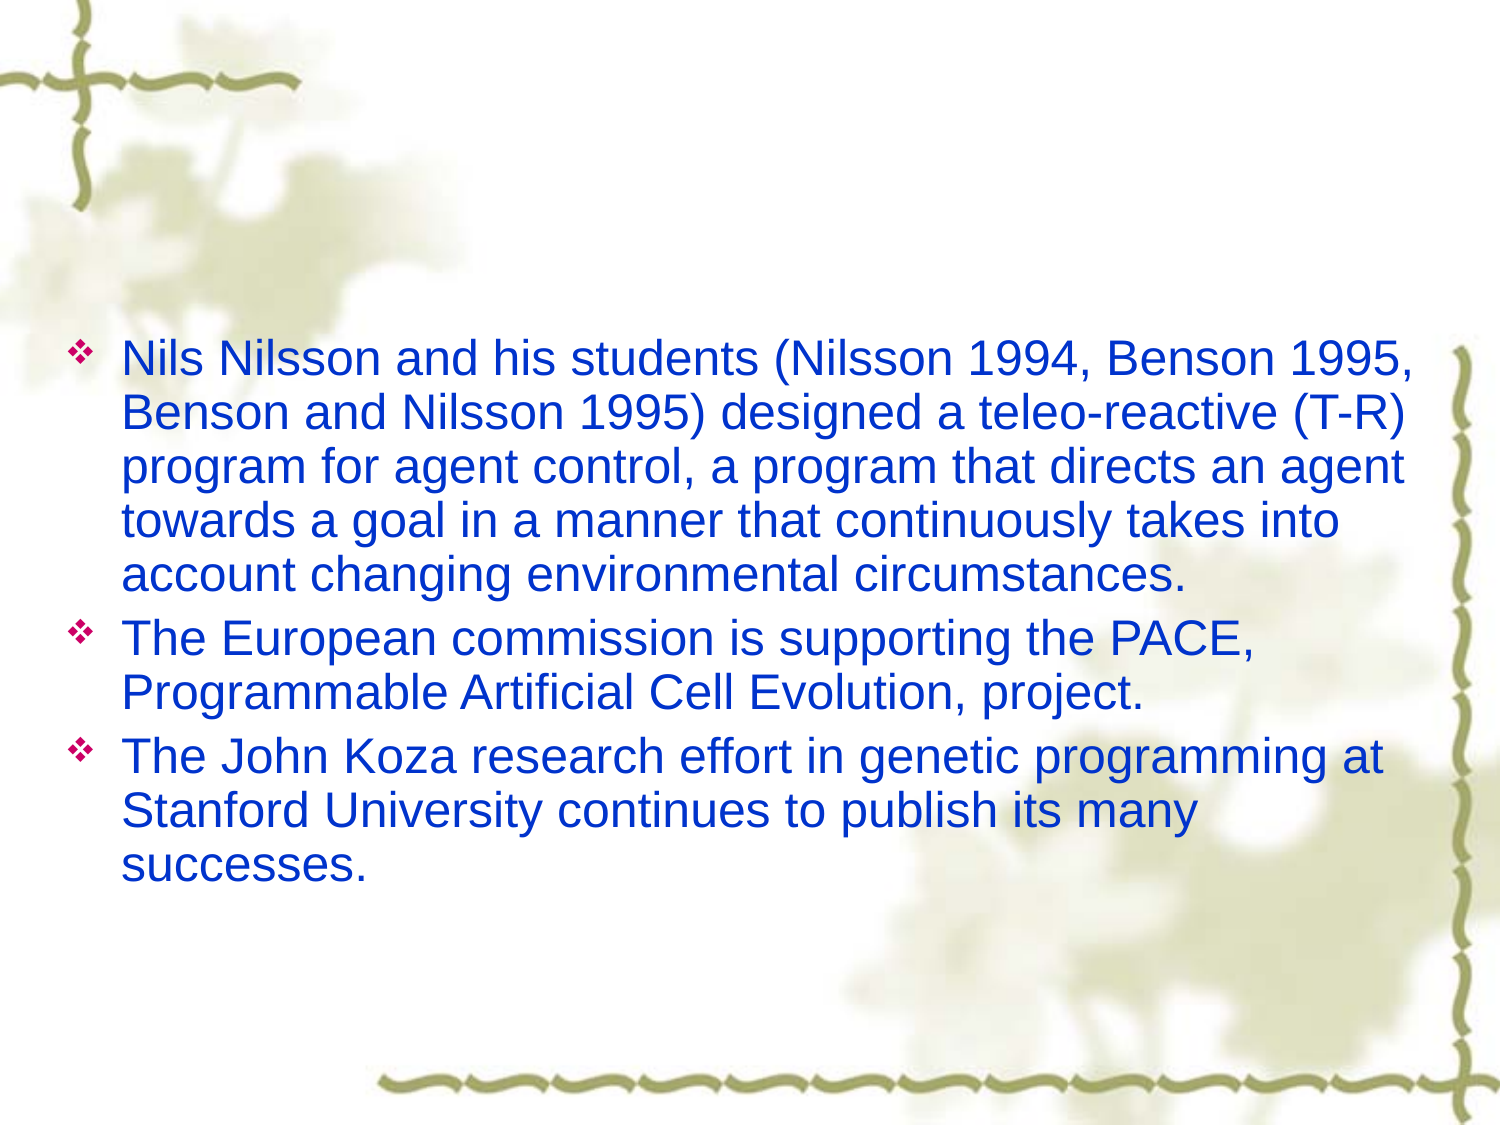

#
Nils Nilsson and his students (Nilsson 1994, Benson 1995, Benson and Nilsson 1995) designed a teleo-reactive (T-R) program for agent control, a program that directs an agent towards a goal in a manner that continuously takes into account changing environmental circumstances.
The European commission is supporting the PACE, Programmable Artificial Cell Evolution, project.
The John Koza research effort in genetic programming at Stanford University continues to publish its many successes.